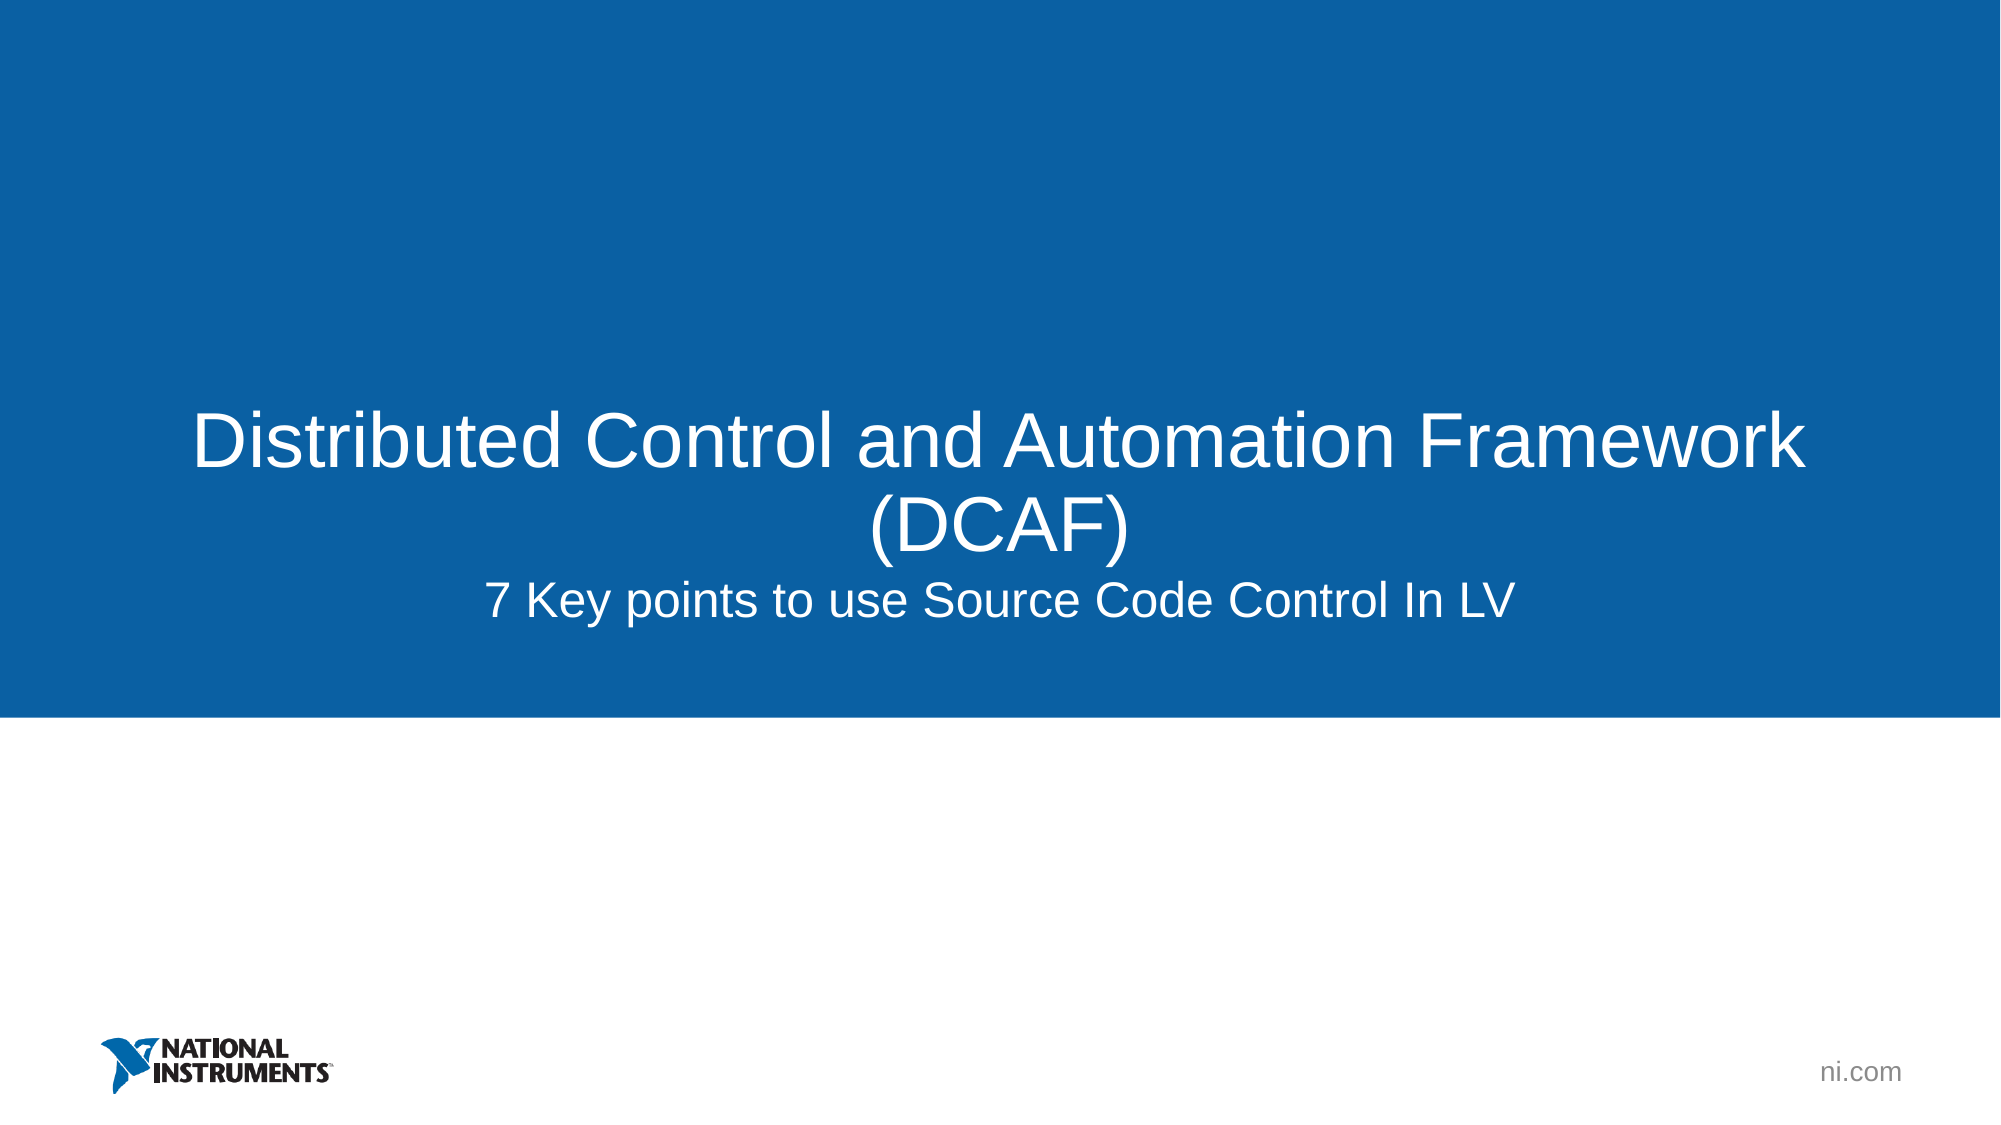

# Distributed Control and Automation Framework (DCAF)
7 Key points to use Source Code Control In LV